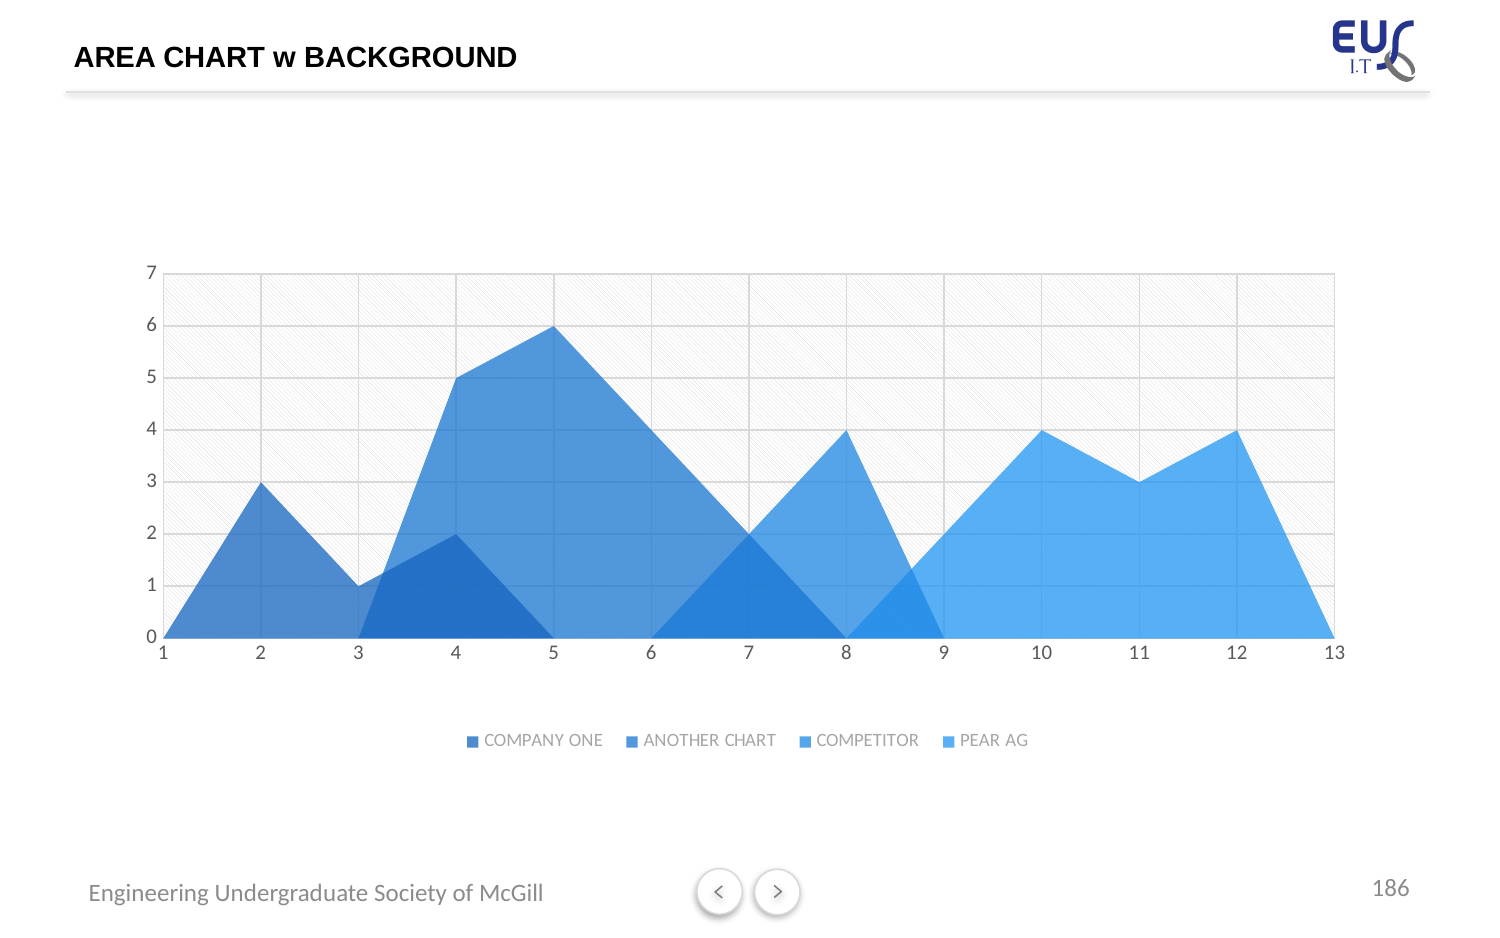

# AREA CHART w BACKGROUND

### Chart

| Category | COMPANY ONE | ANOTHER CHART | COMPETITOR | PEAR AG |
|---|---|---|---|---|
| 1 | 0.0 | None | None | None |
| 2 | 3.0 | None | None | None |
| 3 | 1.0 | 0.0 | None | None |
| 4 | 2.0 | 5.0 | None | None |
| 5 | 0.0 | 6.0 | None | None |
| 6 | None | 4.0 | 0.0 | None |
| 7 | None | 2.0 | 2.0 | None |
| 8 | None | 0.0 | 4.0 | 0.0 |
| 9 | None | None | 0.0 | 2.0 |
| 10 | None | None | None | 4.0 |
| 11 | None | None | None | 3.0 |
| 12 | None | None | None | 4.0 |
| 13 | None | None | None | 0.0 |
186